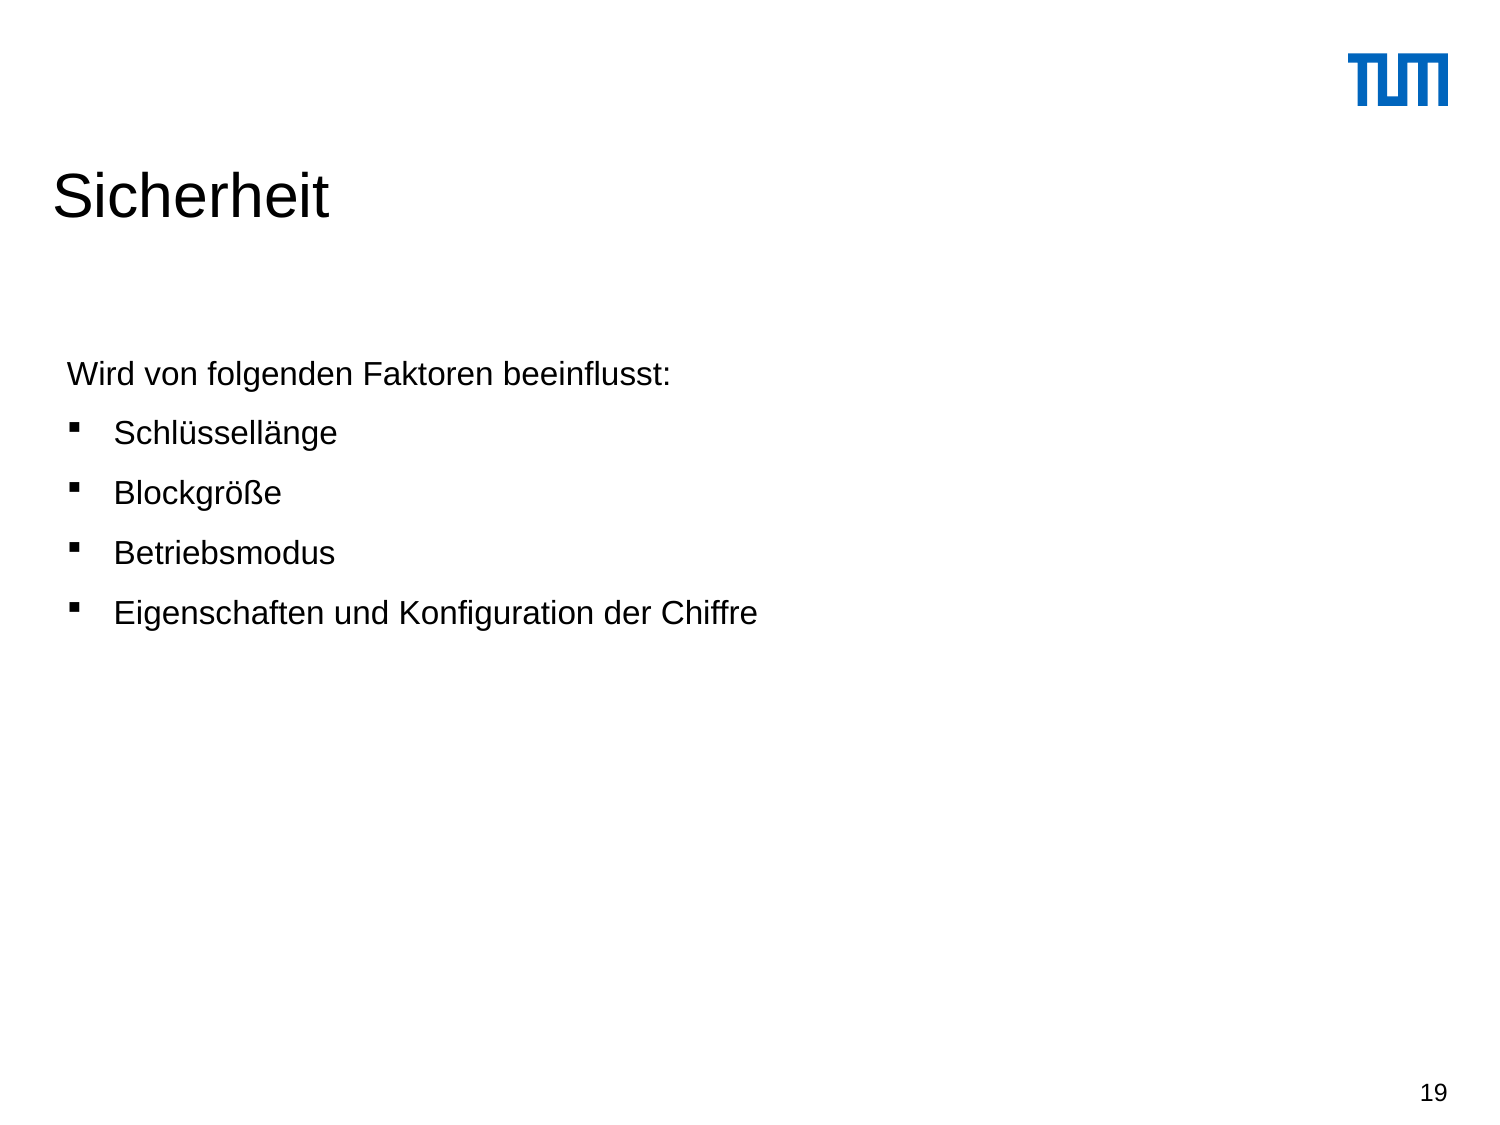

# Sicherheit
Wird von folgenden Faktoren beeinflusst:
Schlüssellänge
Blockgröße
Betriebsmodus
Eigenschaften und Konfiguration der Chiffre
19